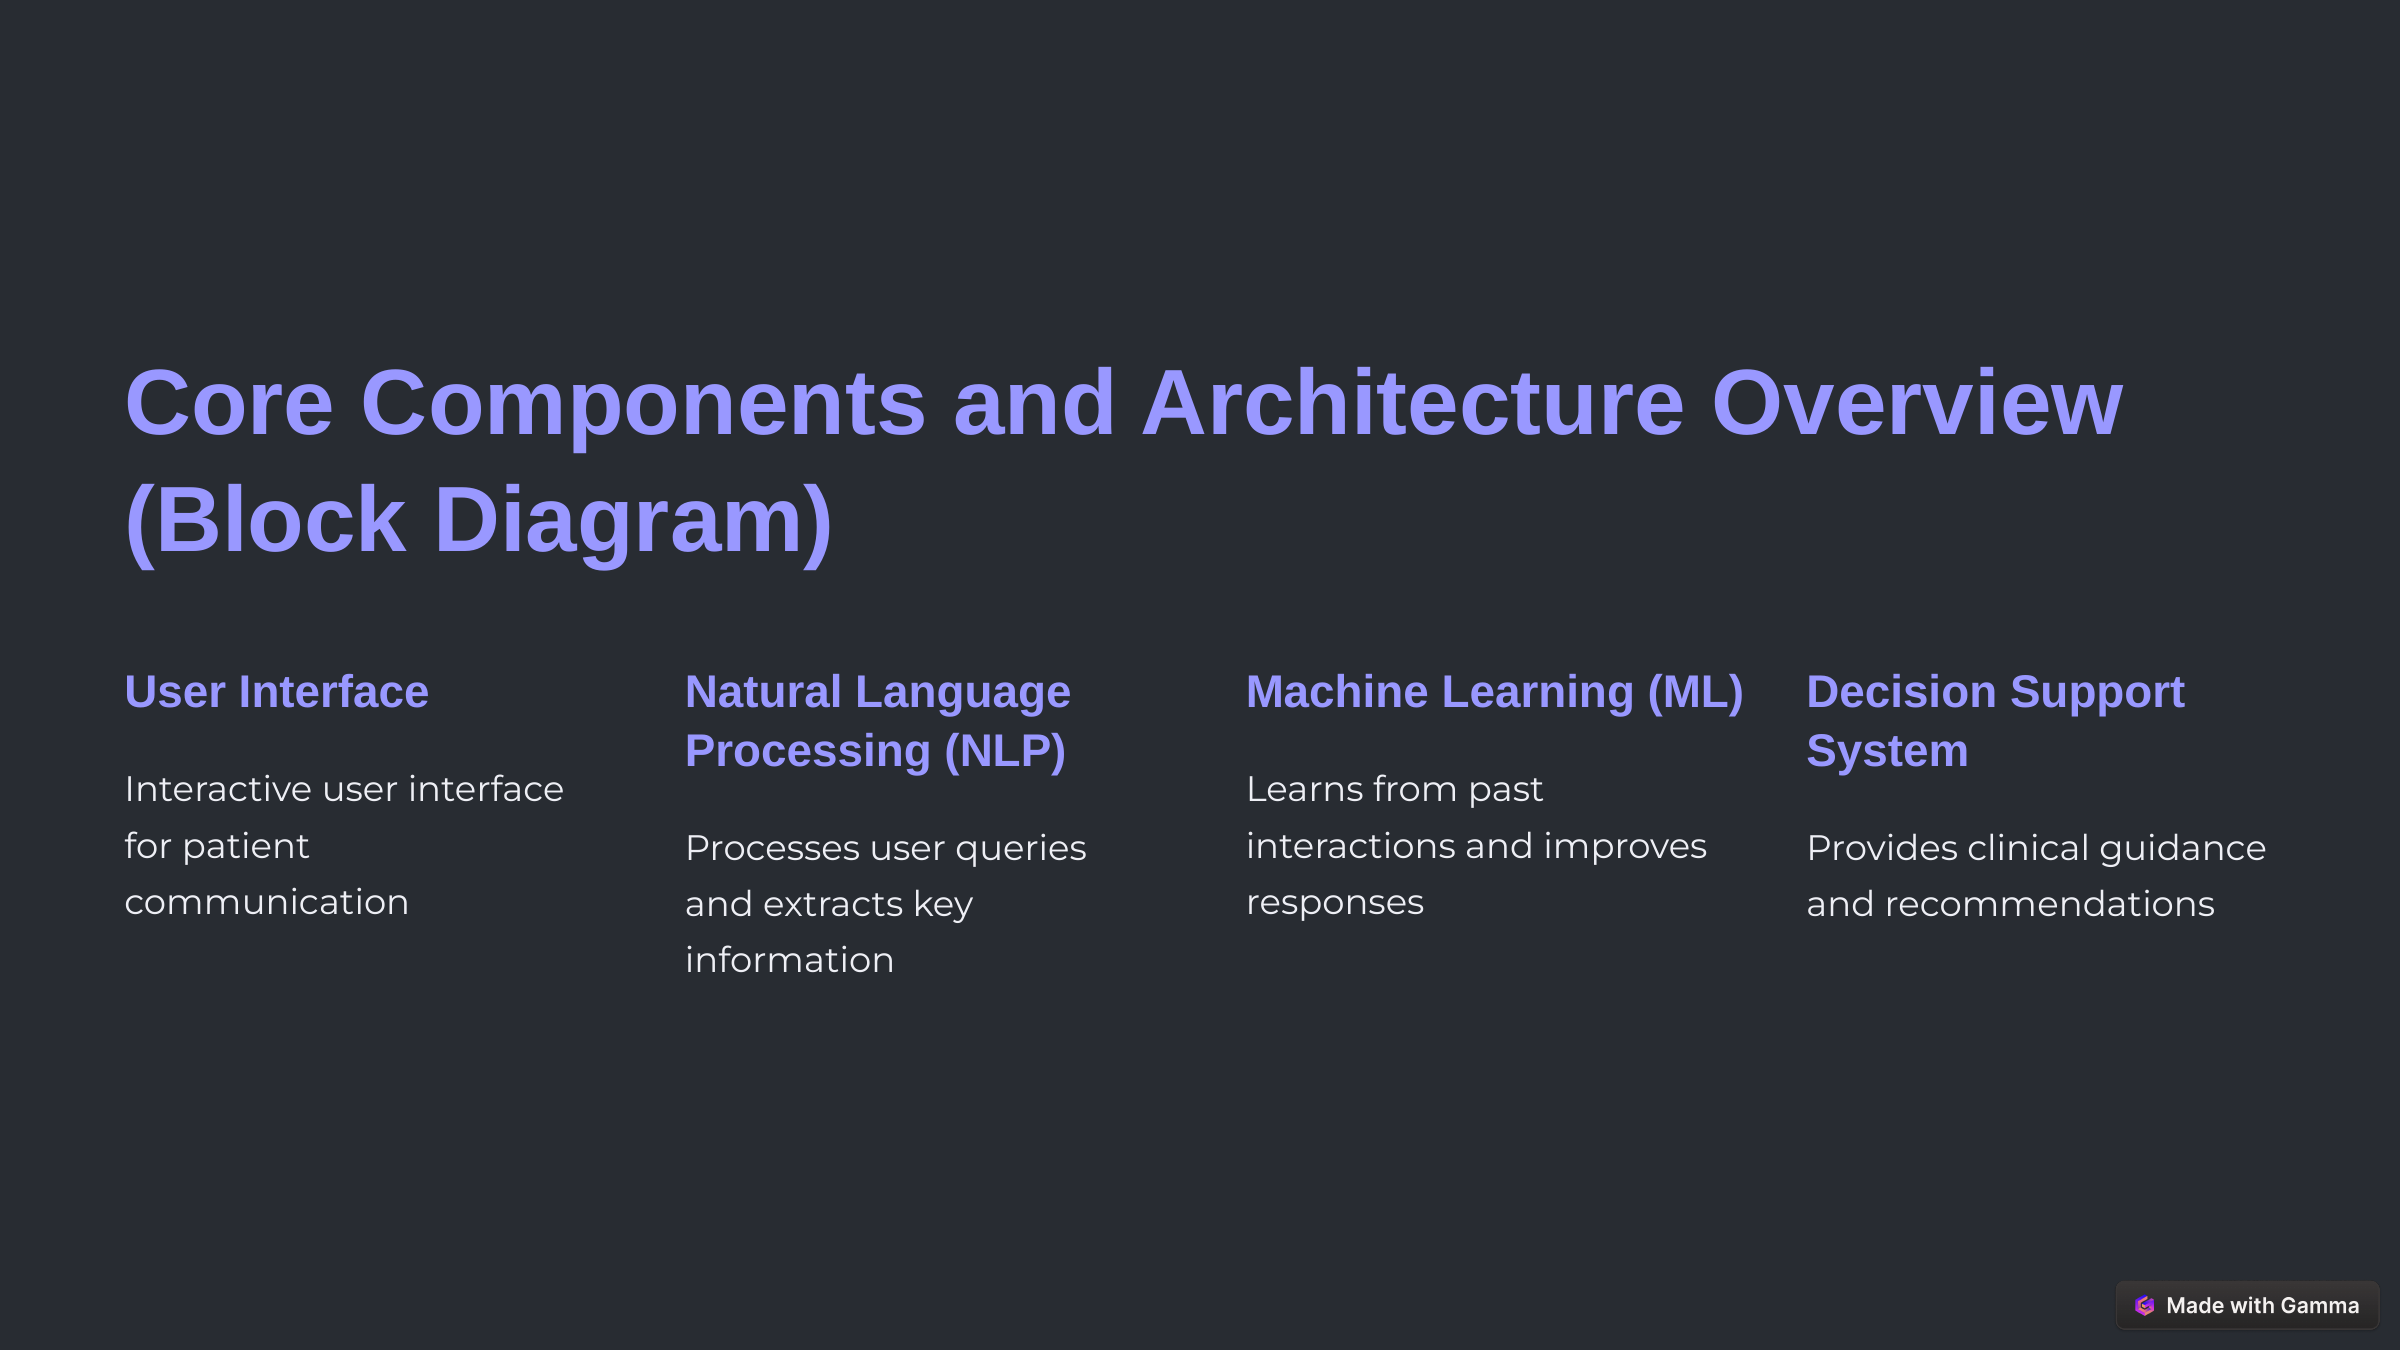

Core Components and Architecture Overview (Block Diagram)
User Interface
Natural Language Processing (NLP)
Machine Learning (ML)
Decision Support System
Interactive user interface for patient communication
Learns from past interactions and improves responses
Processes user queries and extracts key information
Provides clinical guidance and recommendations